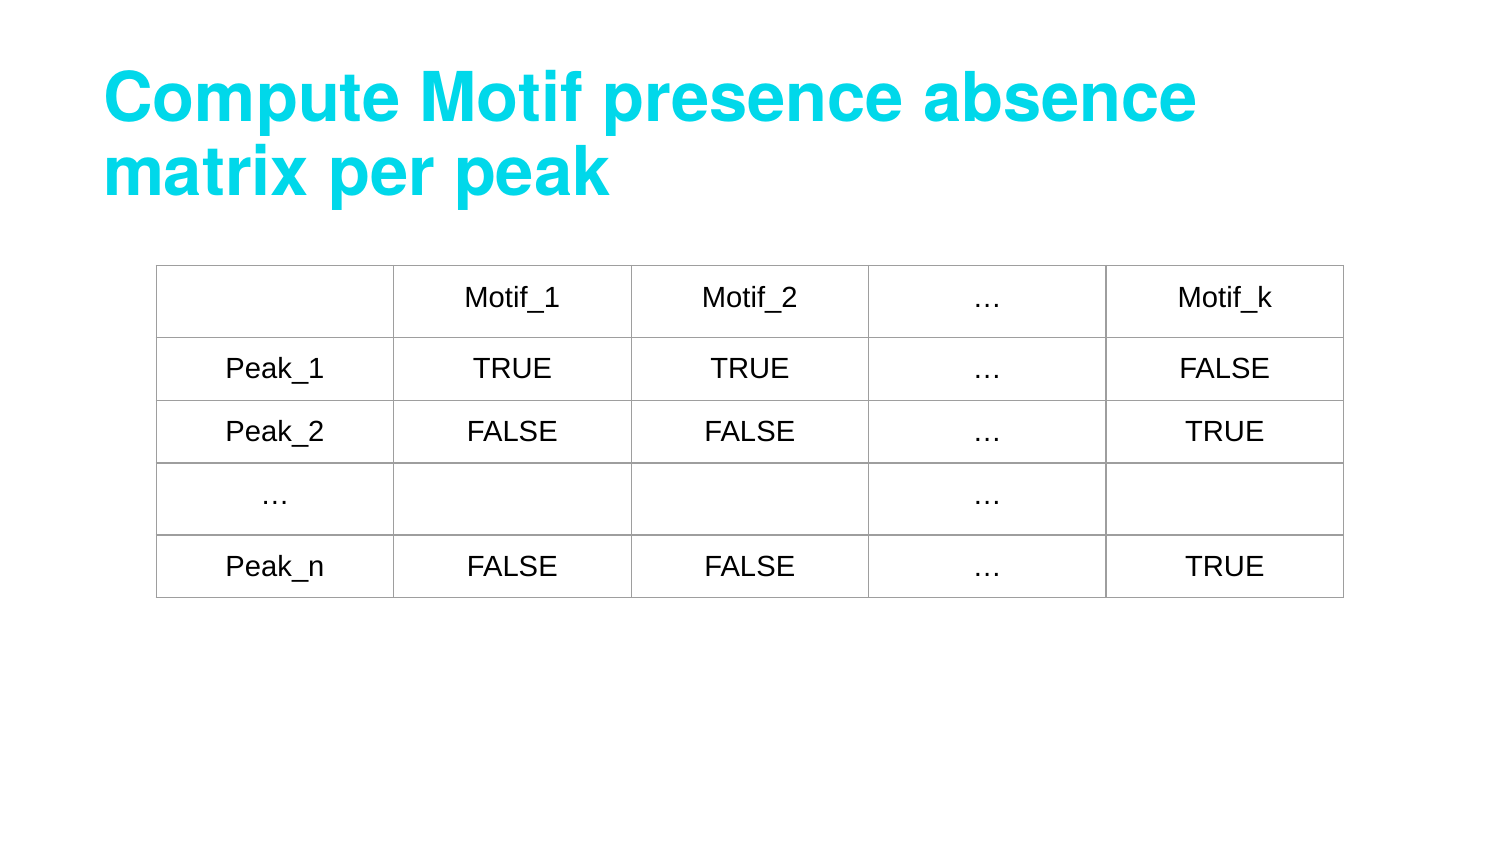

# Compute Motif presence absence matrix per peak
|  | Motif\_1 | Motif\_2 | … | Motif\_k |
| --- | --- | --- | --- | --- |
| Peak\_1 | TRUE | TRUE | … | FALSE |
| Peak\_2 | FALSE | FALSE | … | TRUE |
| … |  |  | … |  |
| Peak\_n | FALSE | FALSE | … | TRUE |